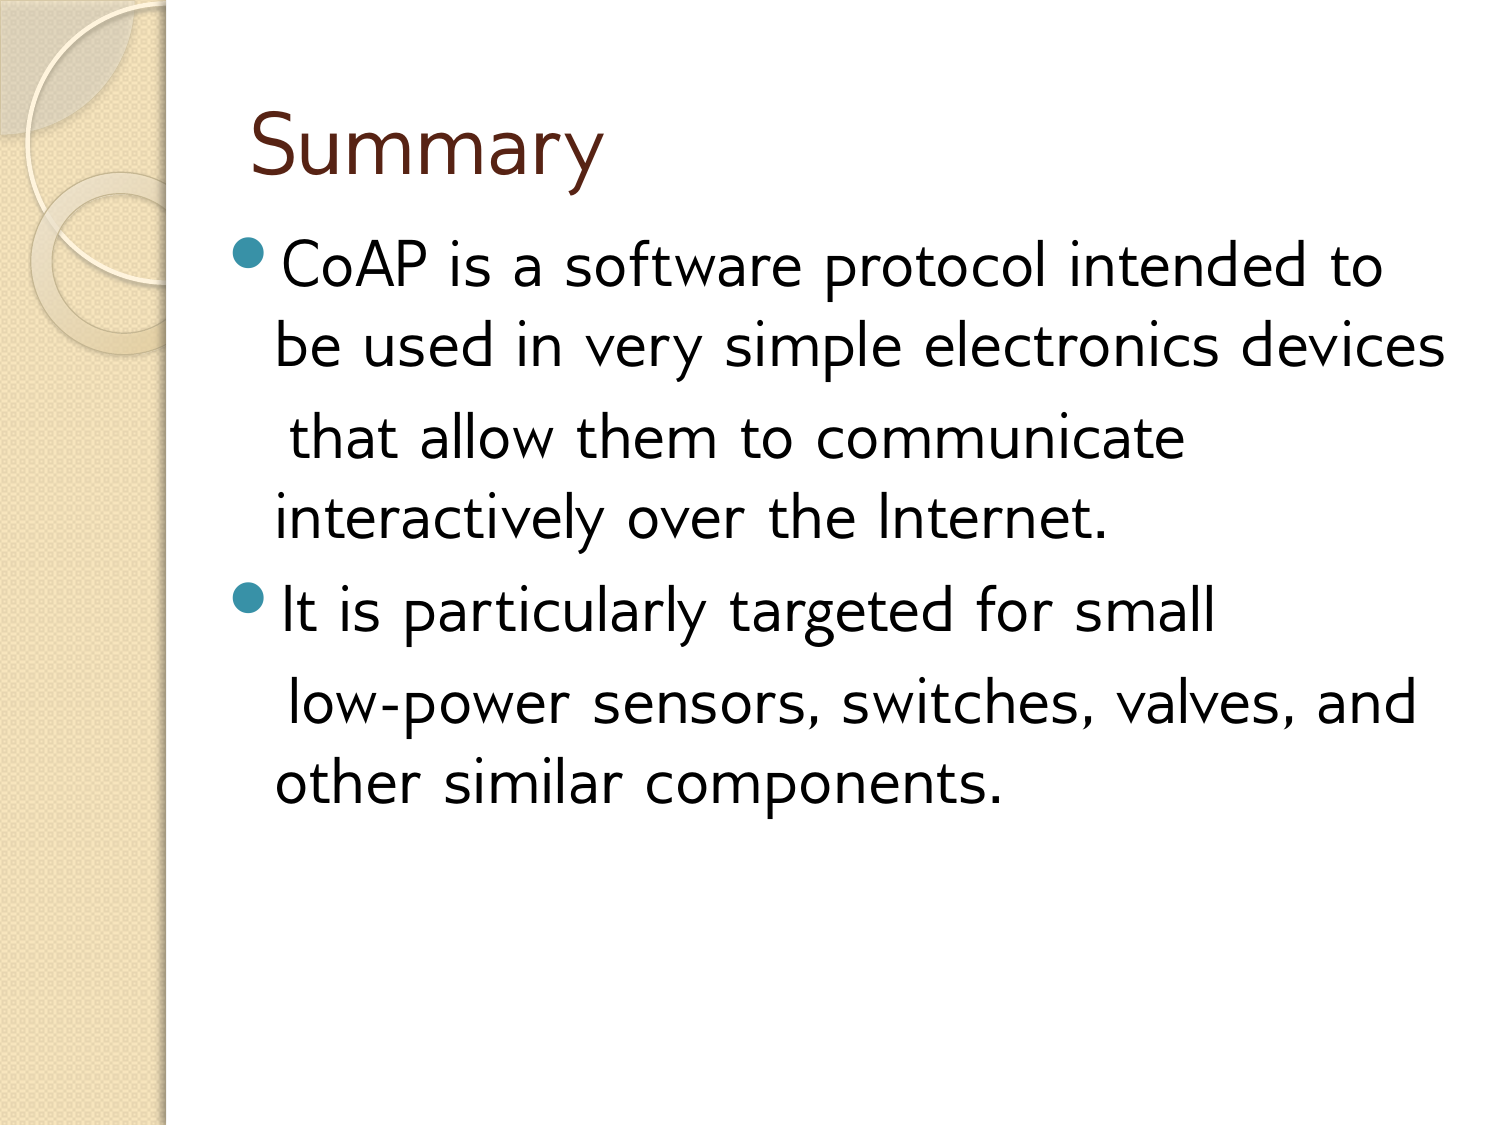

# Summary
CoAP is a software protocol intended to be used in very simple electronics devices
   that allow them to communicate interactively over the Internet.
It is particularly targeted for small
   low-power sensors, switches, valves, and other similar components.